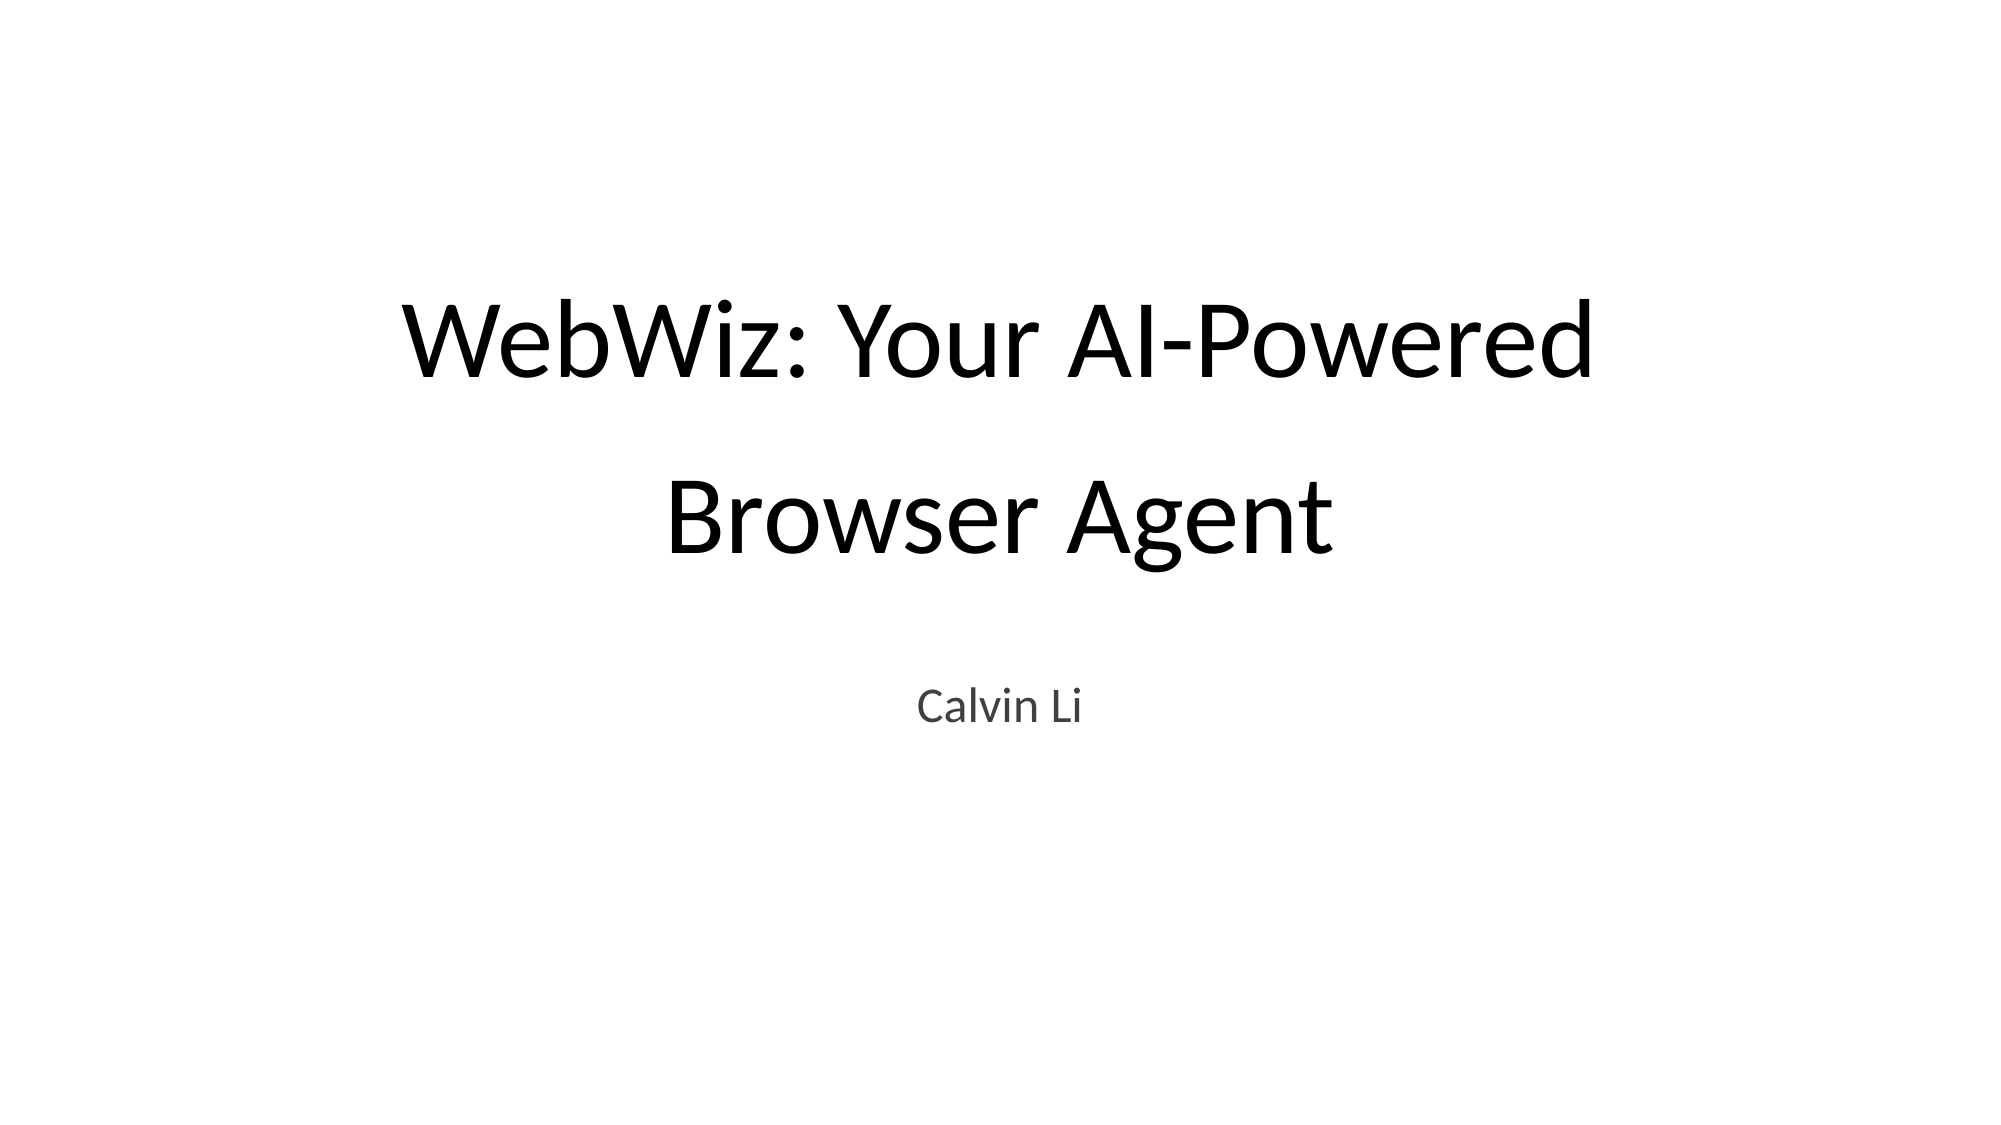

# WebWiz: Your AI-Powered Browser Agent

Calvin Li